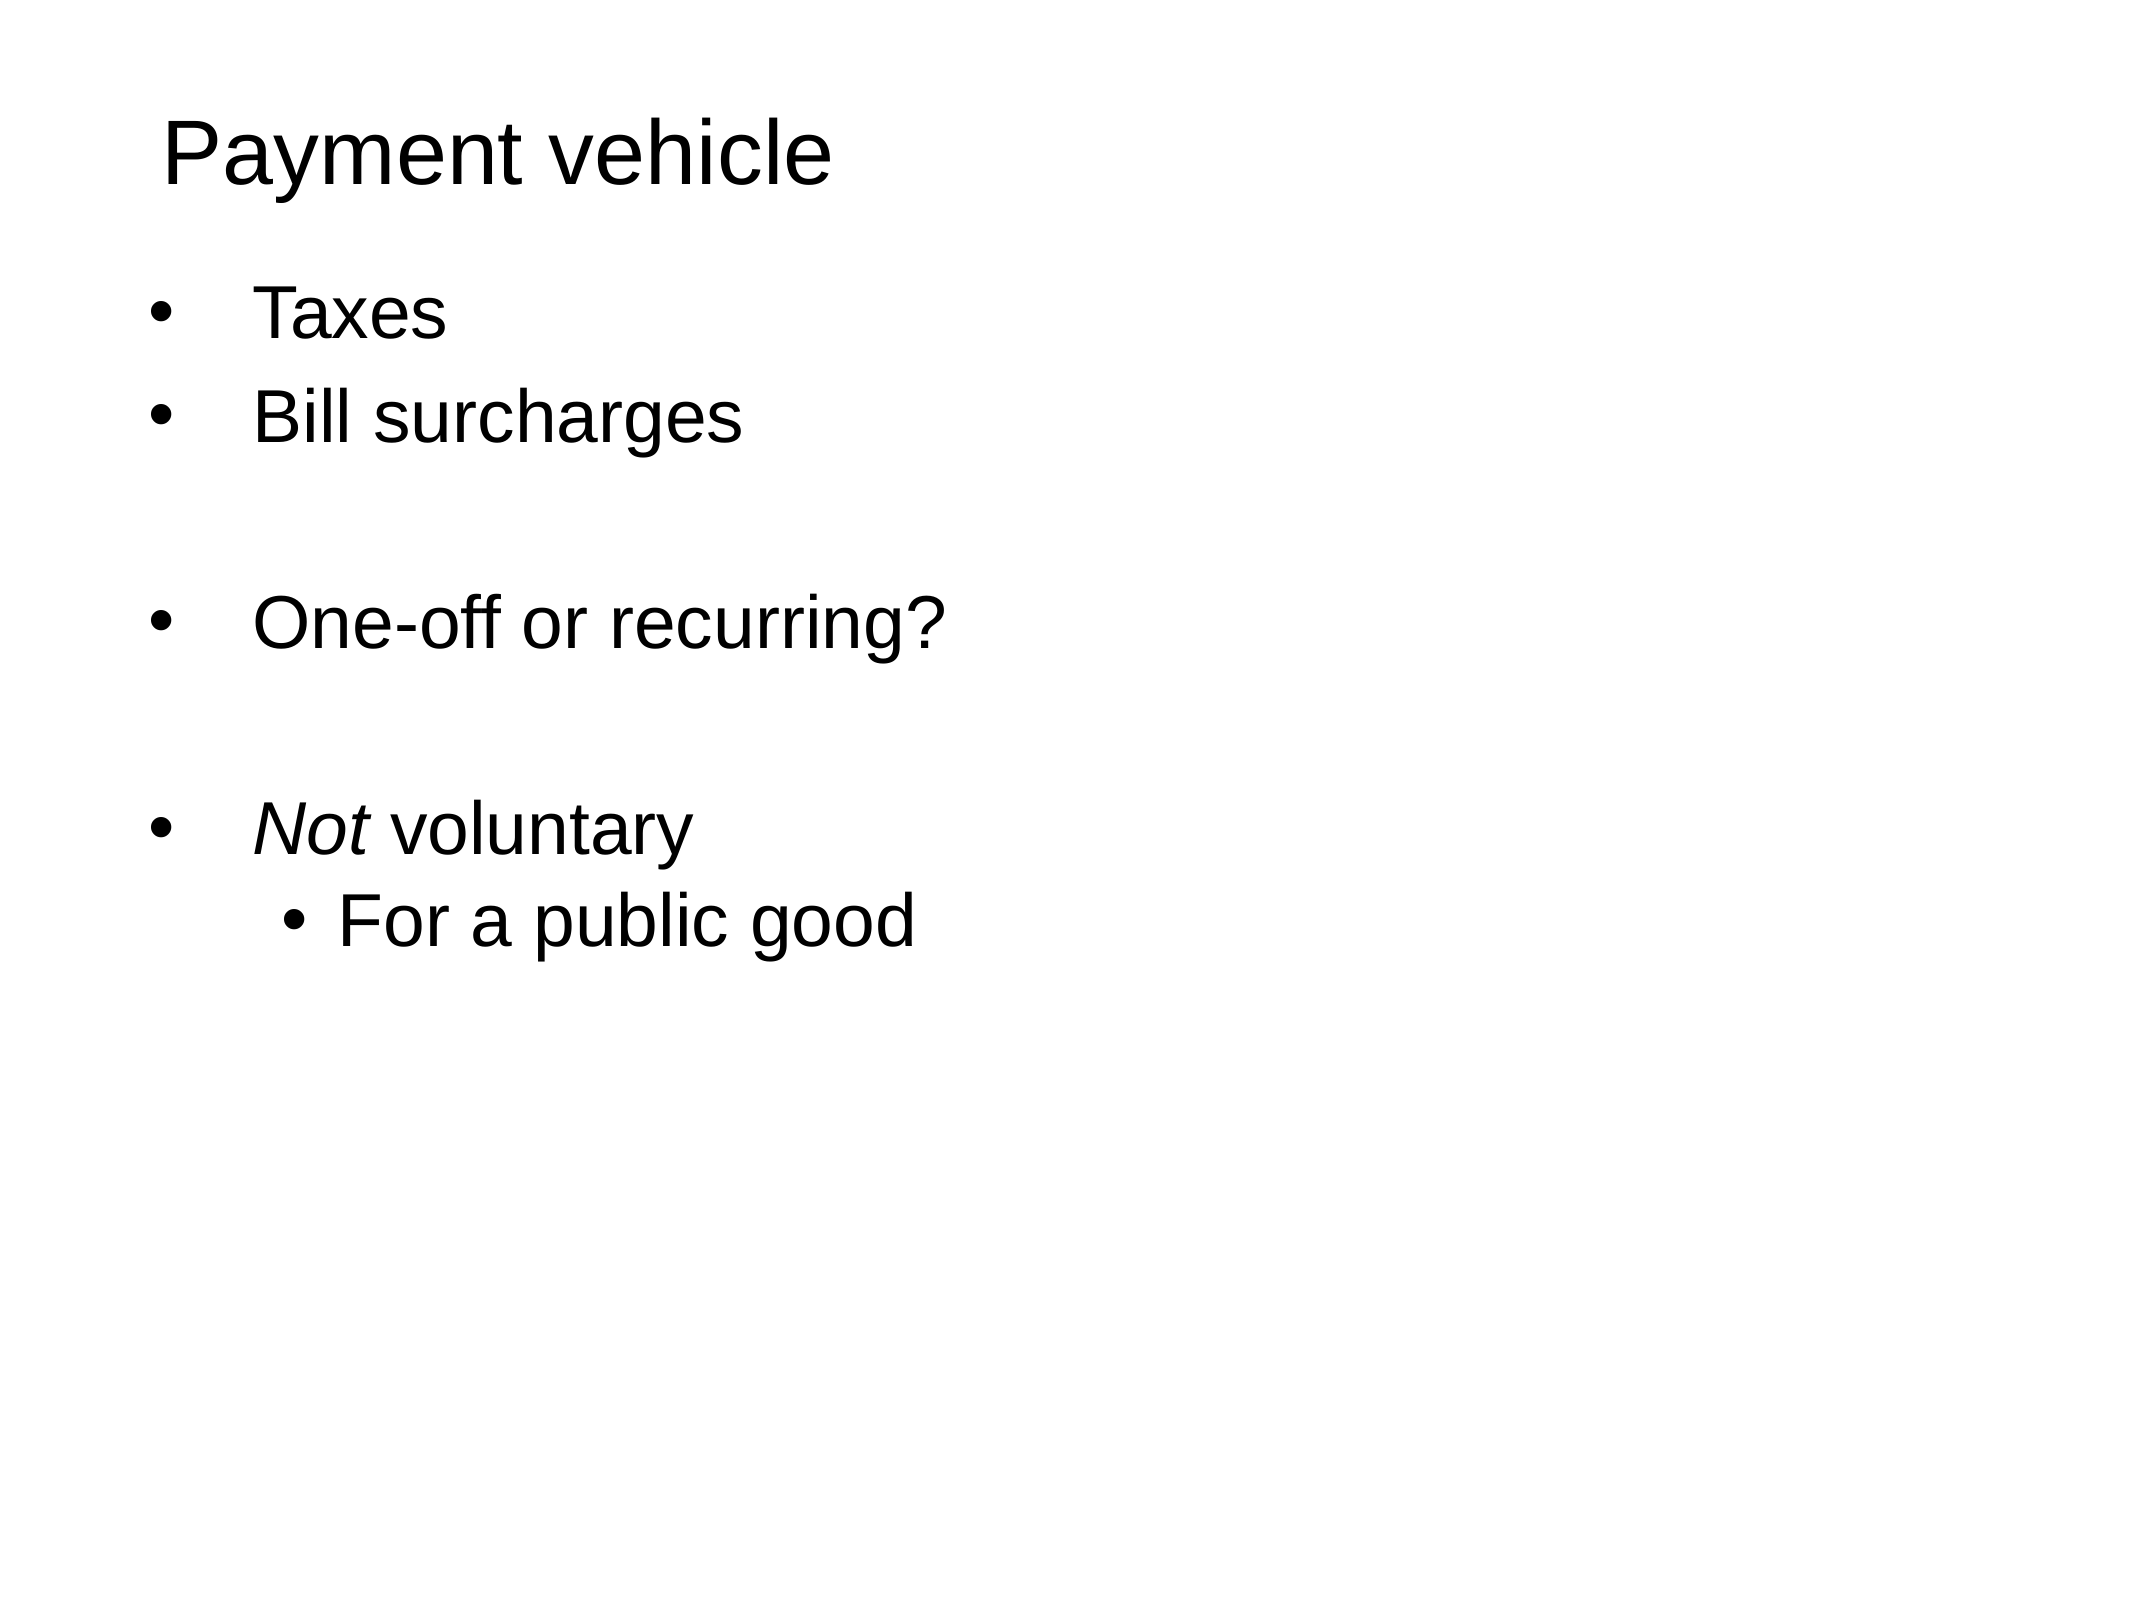

# Payment vehicle
Taxes
Bill surcharges

One-off or recurring?

Not voluntary
For a public good